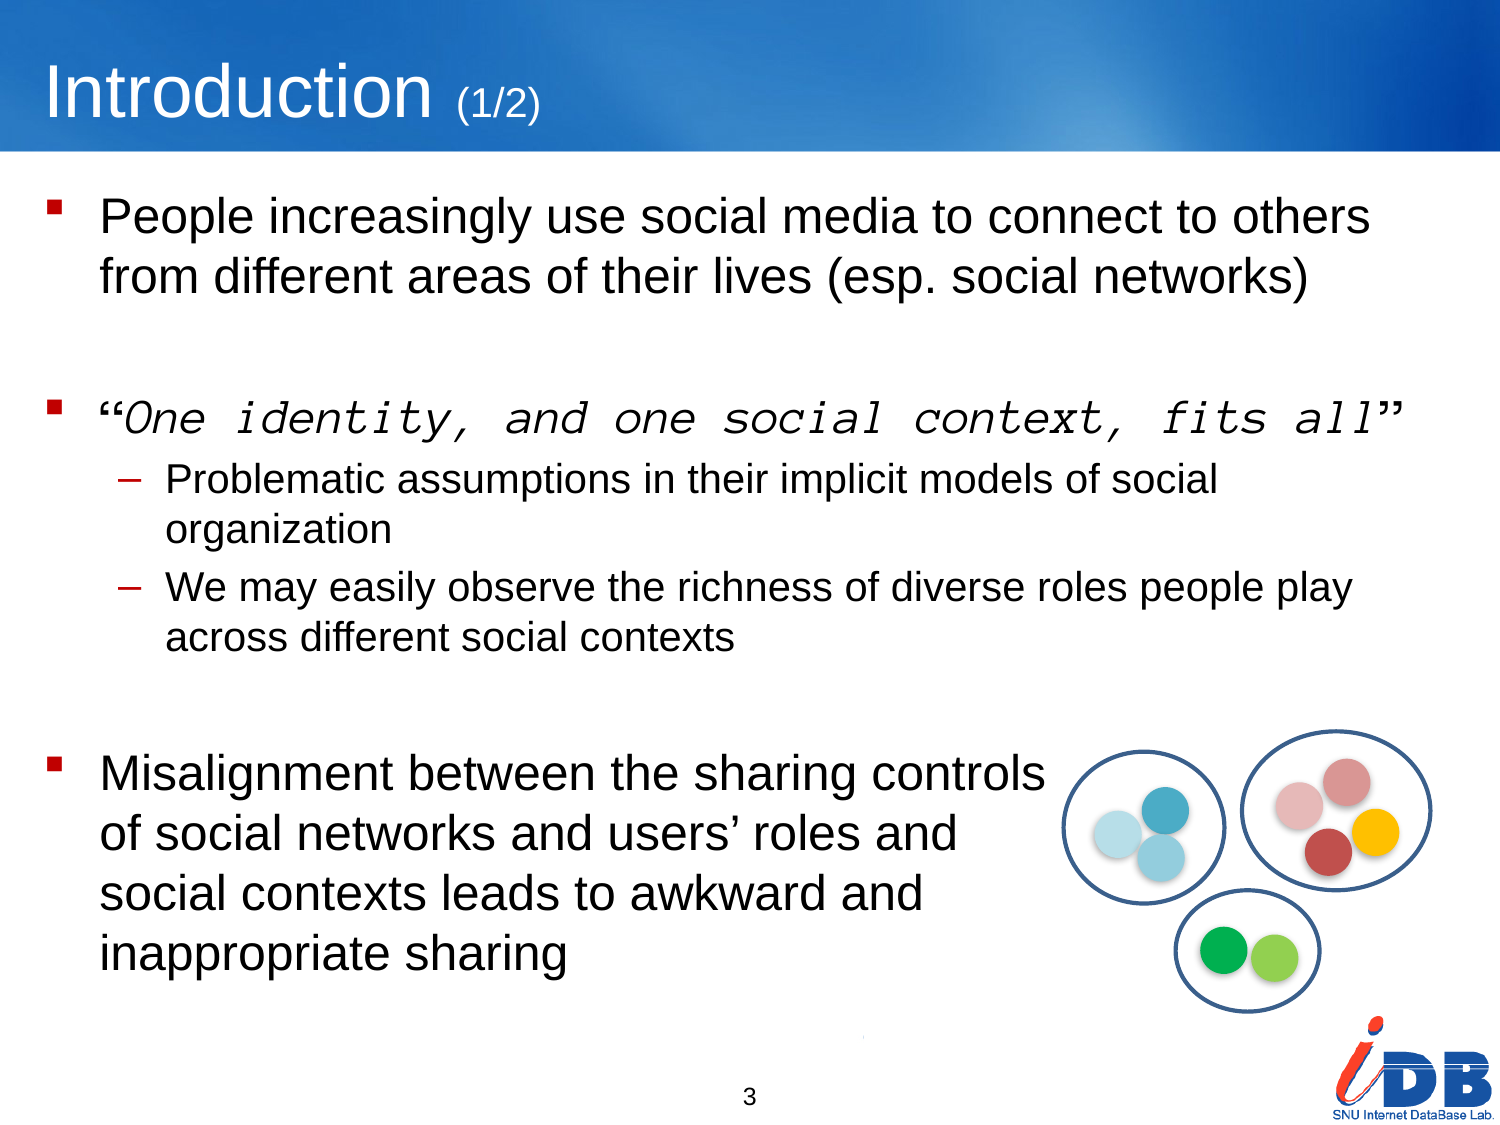

# Introduction (1/2)
People increasingly use social media to connect to others from different areas of their lives (esp. social networks)

“One identity, and one social context, fits all”
Problematic assumptions in their implicit models of social organization
We may easily observe the richness of diverse roles people play across different social contexts

Misalignment between the sharing controls
of social networks and users’ roles and
social contexts leads to awkward and
inappropriate sharing

3